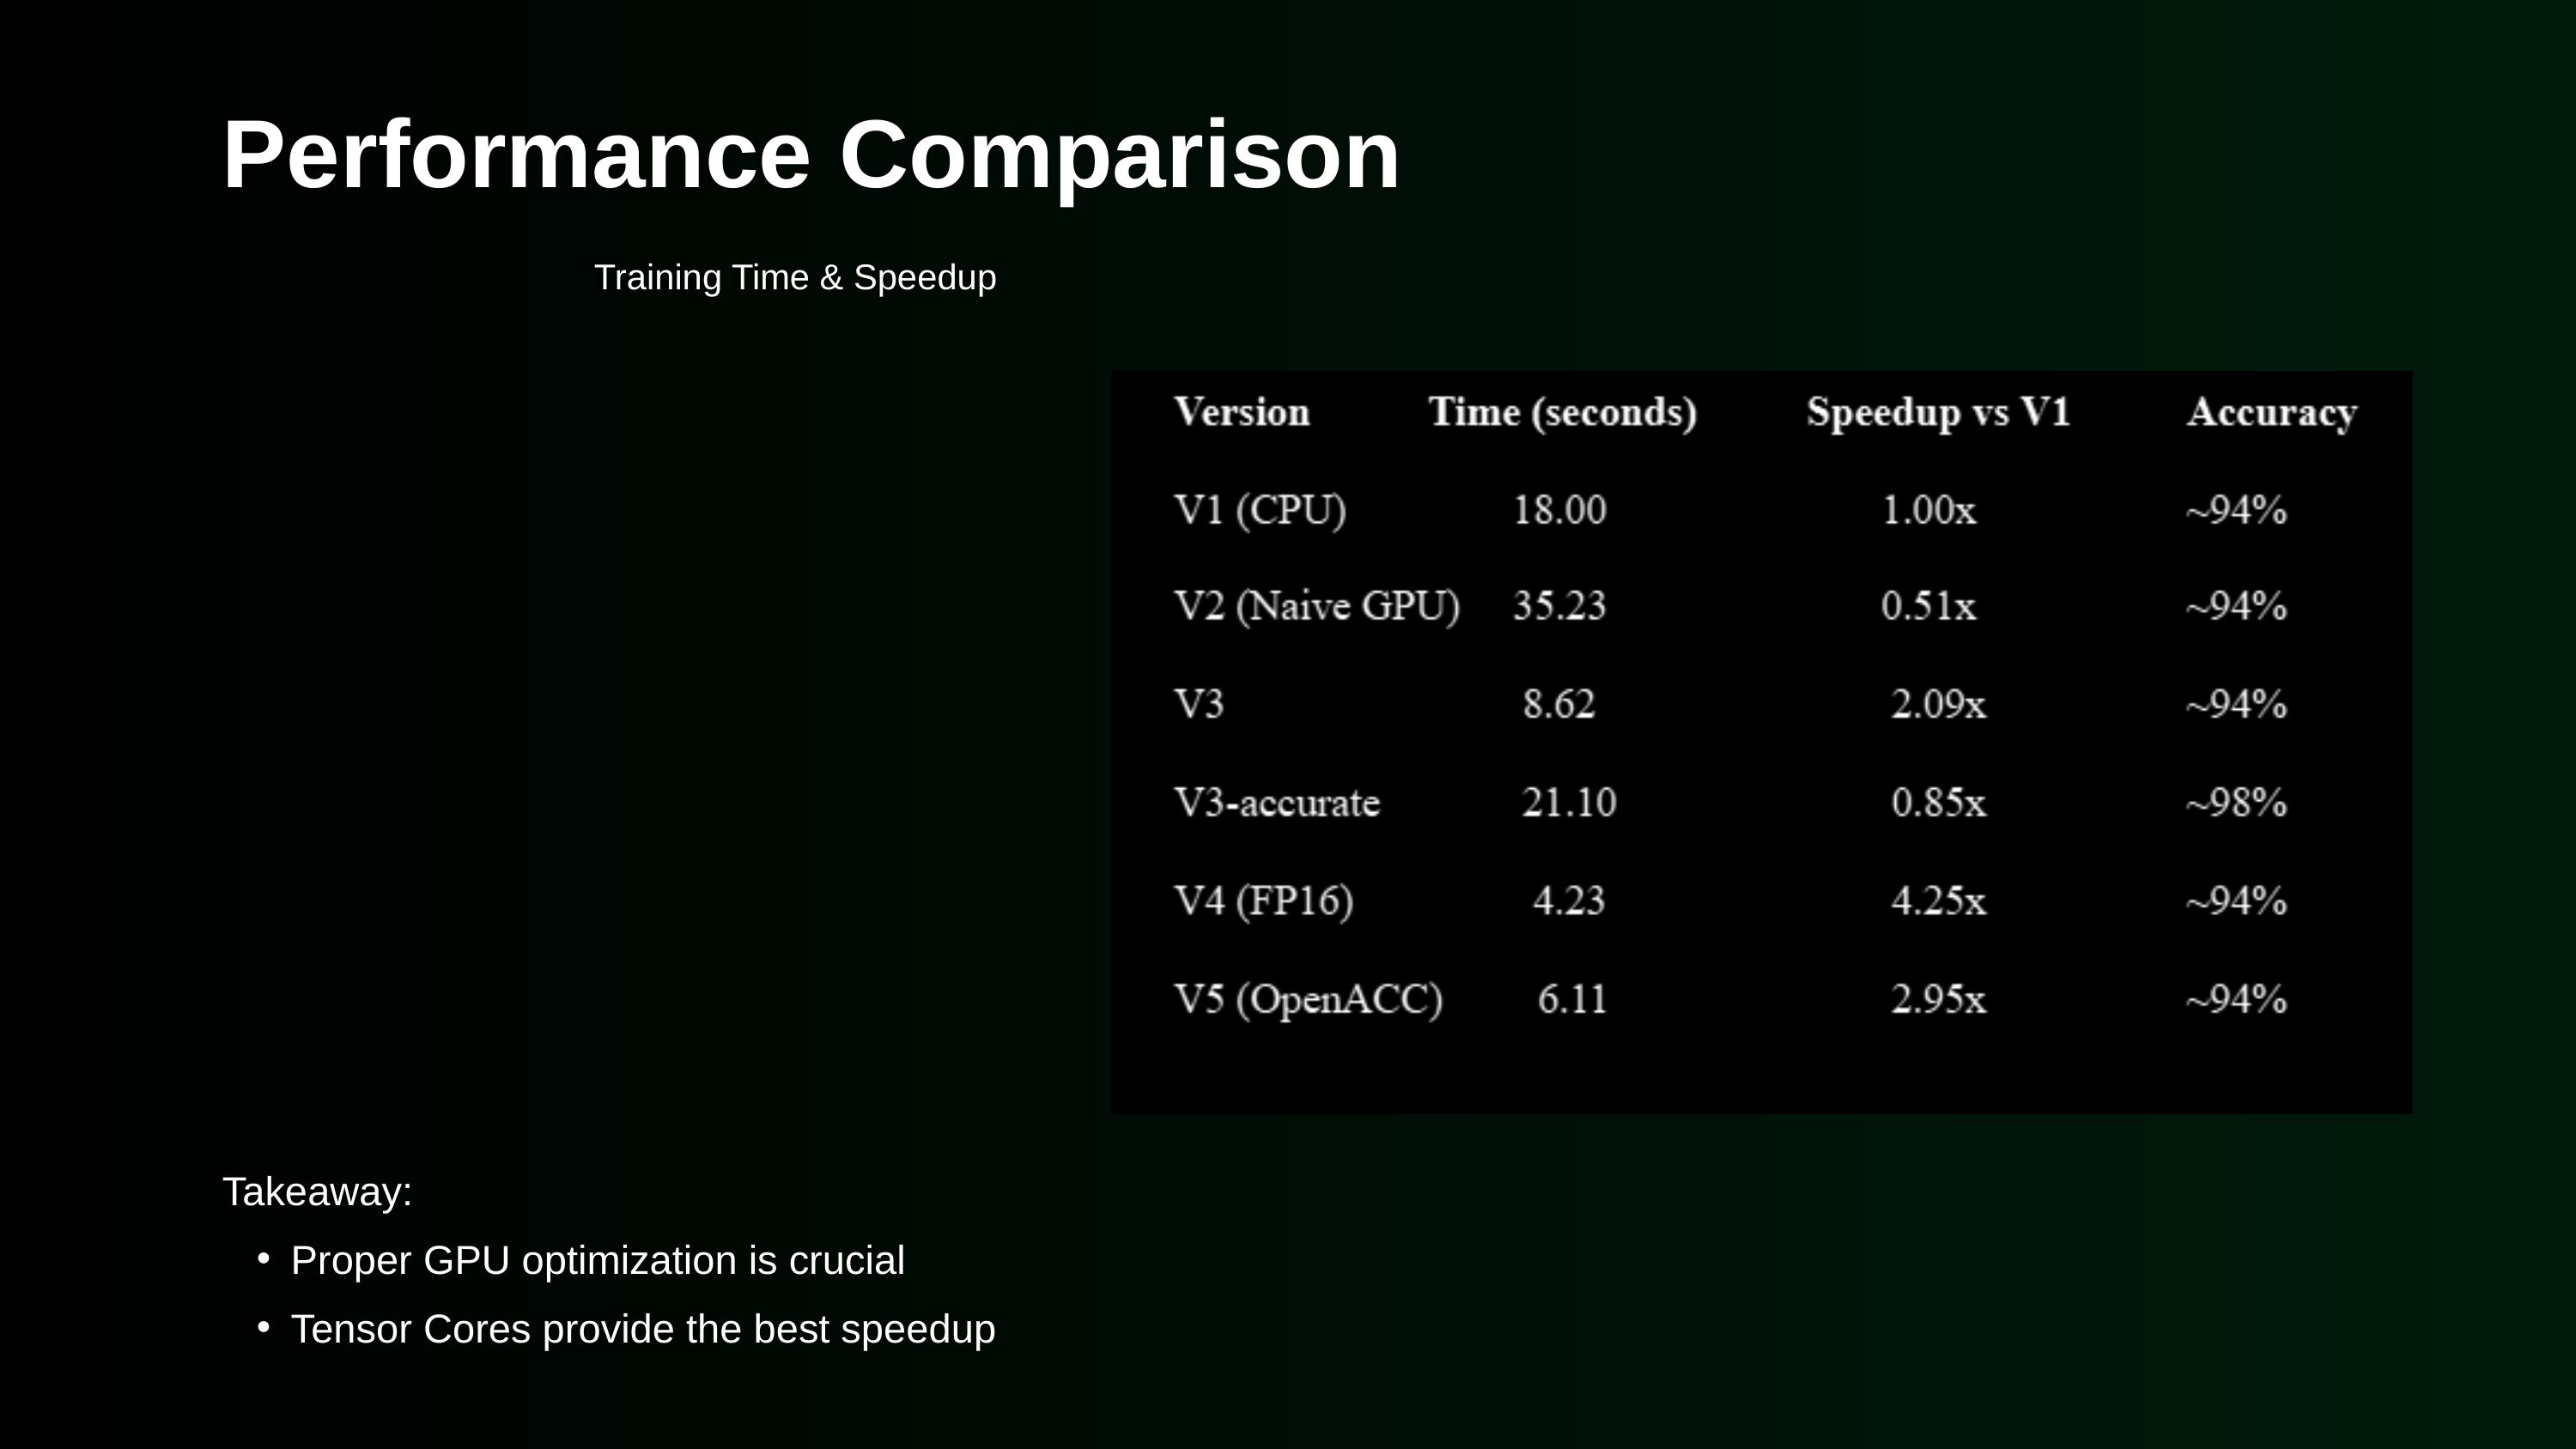

Performance Comparison

Training Time & Speedup

Takeaway:
Proper GPU optimization is crucial
Tensor Cores provide the best speedup